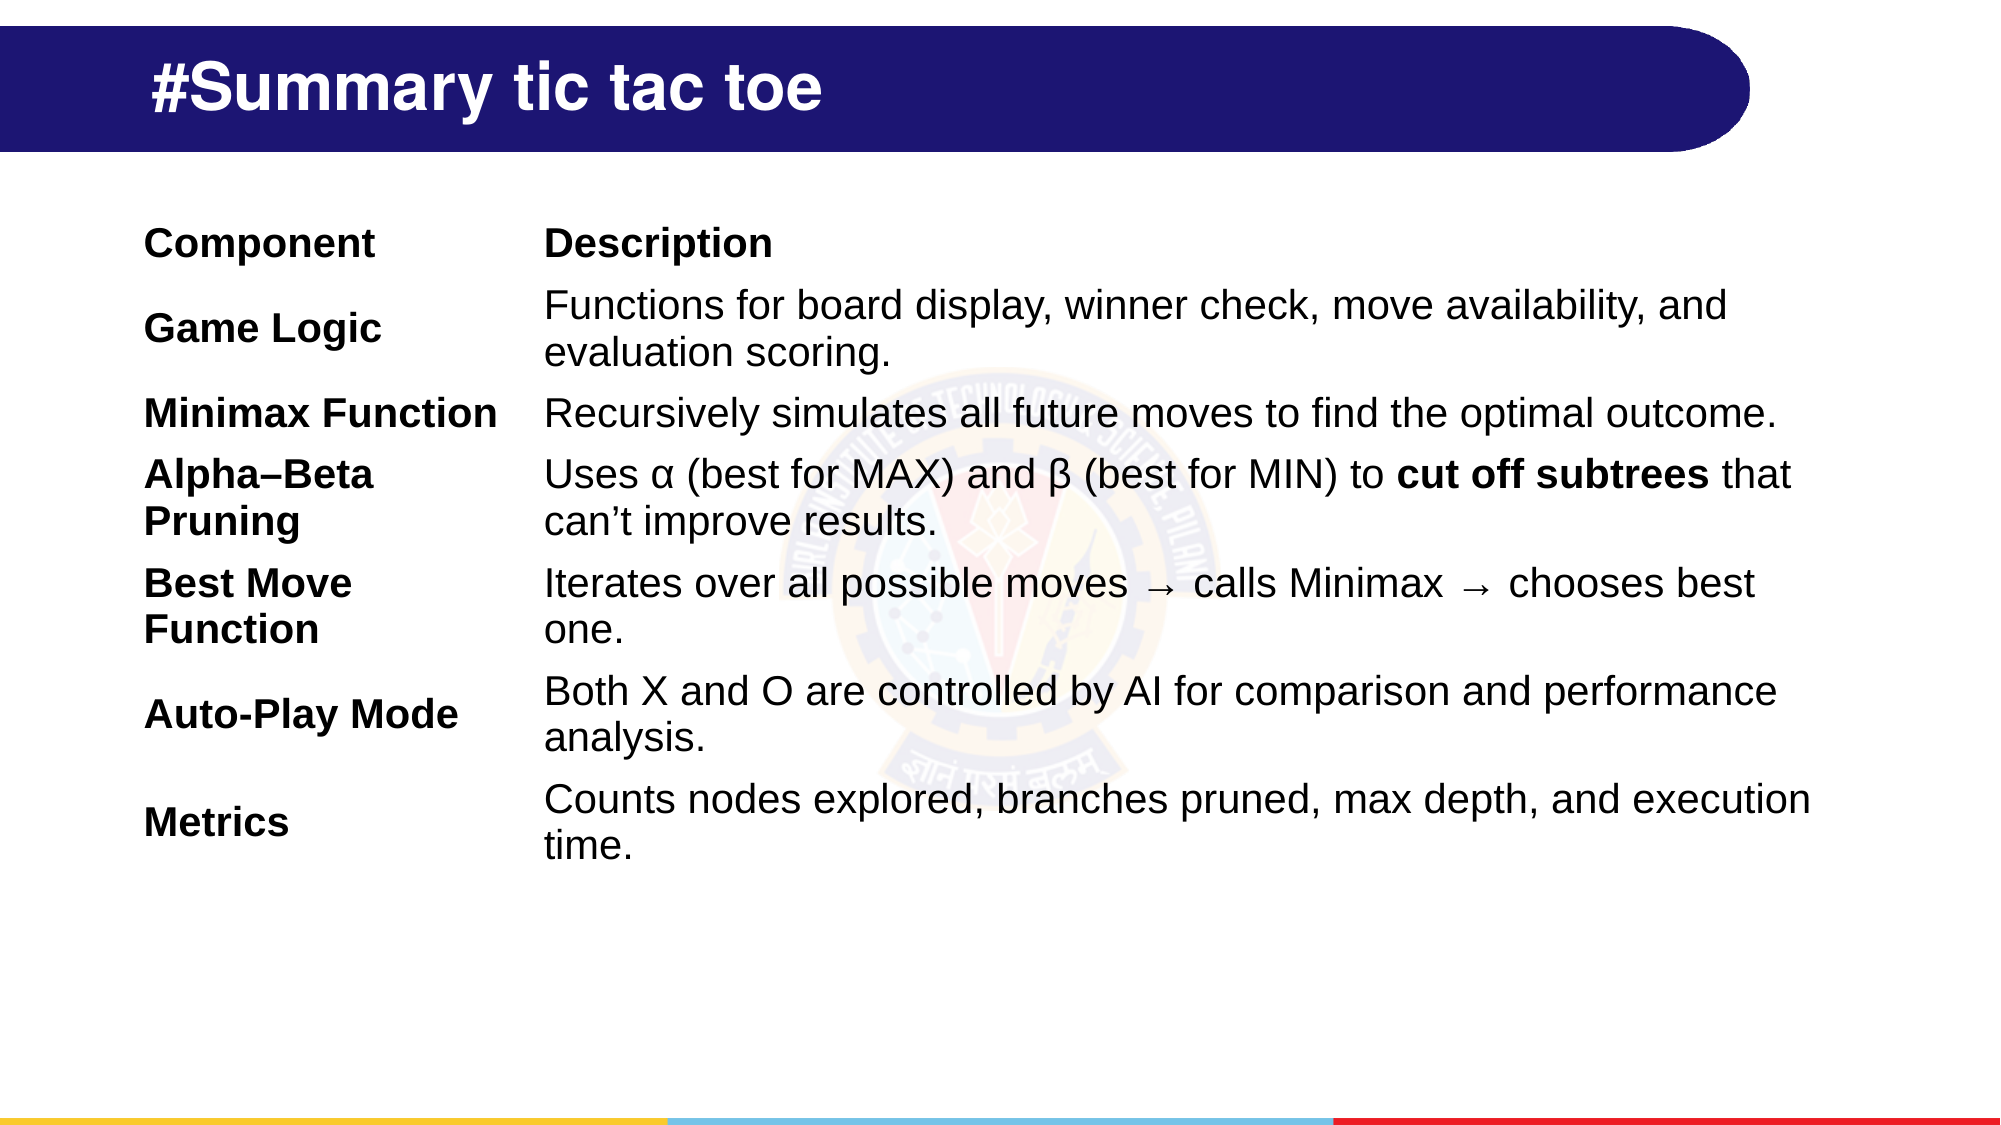

# #Summary tic tac toe
| Component | Description |
| --- | --- |
| Game Logic | Functions for board display, winner check, move availability, and evaluation scoring. |
| Minimax Function | Recursively simulates all future moves to find the optimal outcome. |
| Alpha–Beta Pruning | Uses α (best for MAX) and β (best for MIN) to cut off subtrees that can’t improve results. |
| Best Move Function | Iterates over all possible moves → calls Minimax → chooses best one. |
| Auto-Play Mode | Both X and O are controlled by AI for comparison and performance analysis. |
| Metrics | Counts nodes explored, branches pruned, max depth, and execution time. |